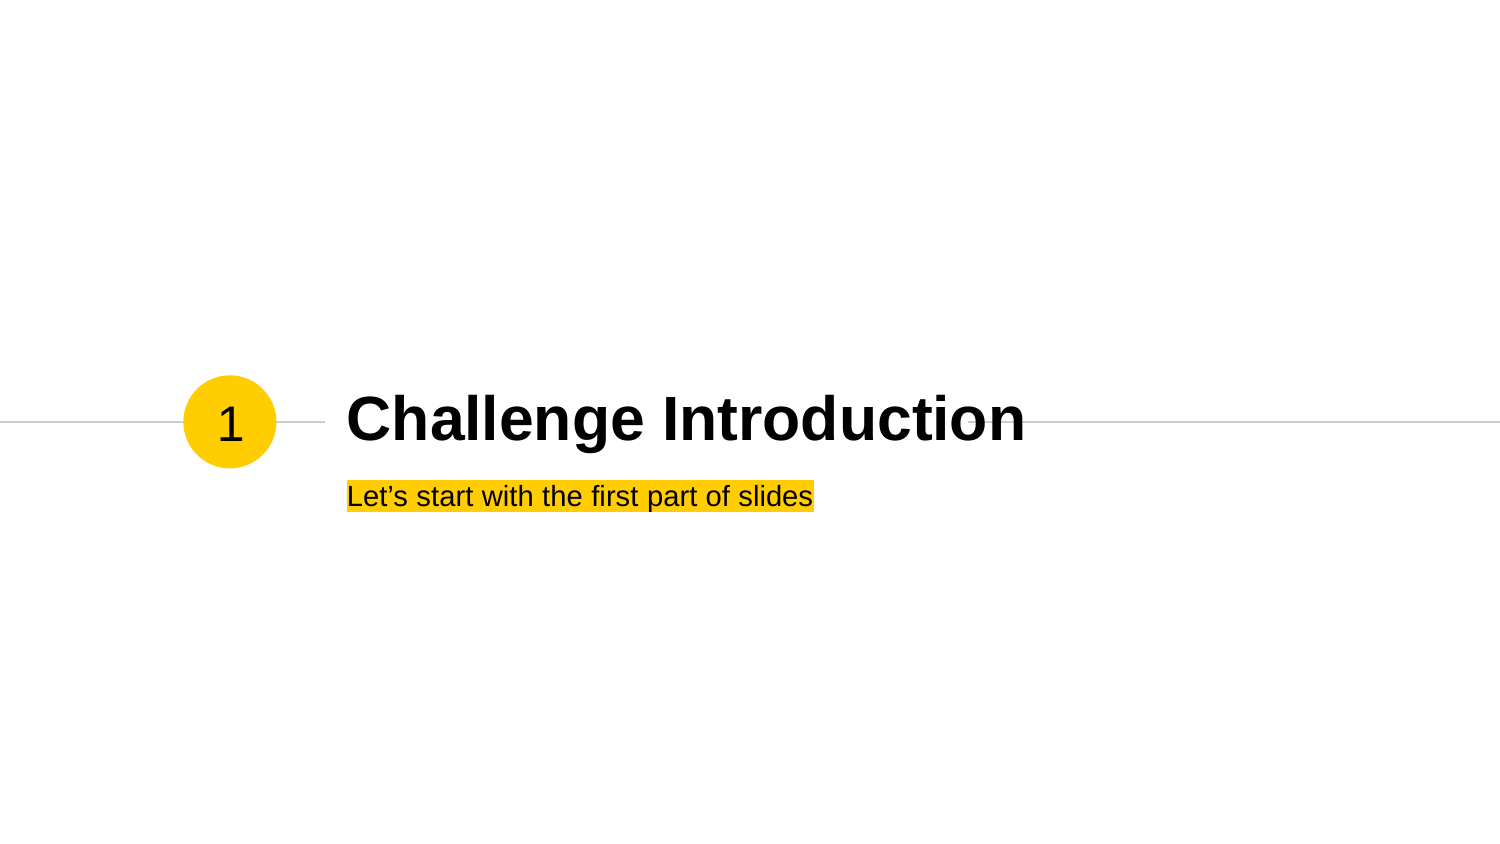

# Challenge Introduction
1
Let’s start with the first part of slides